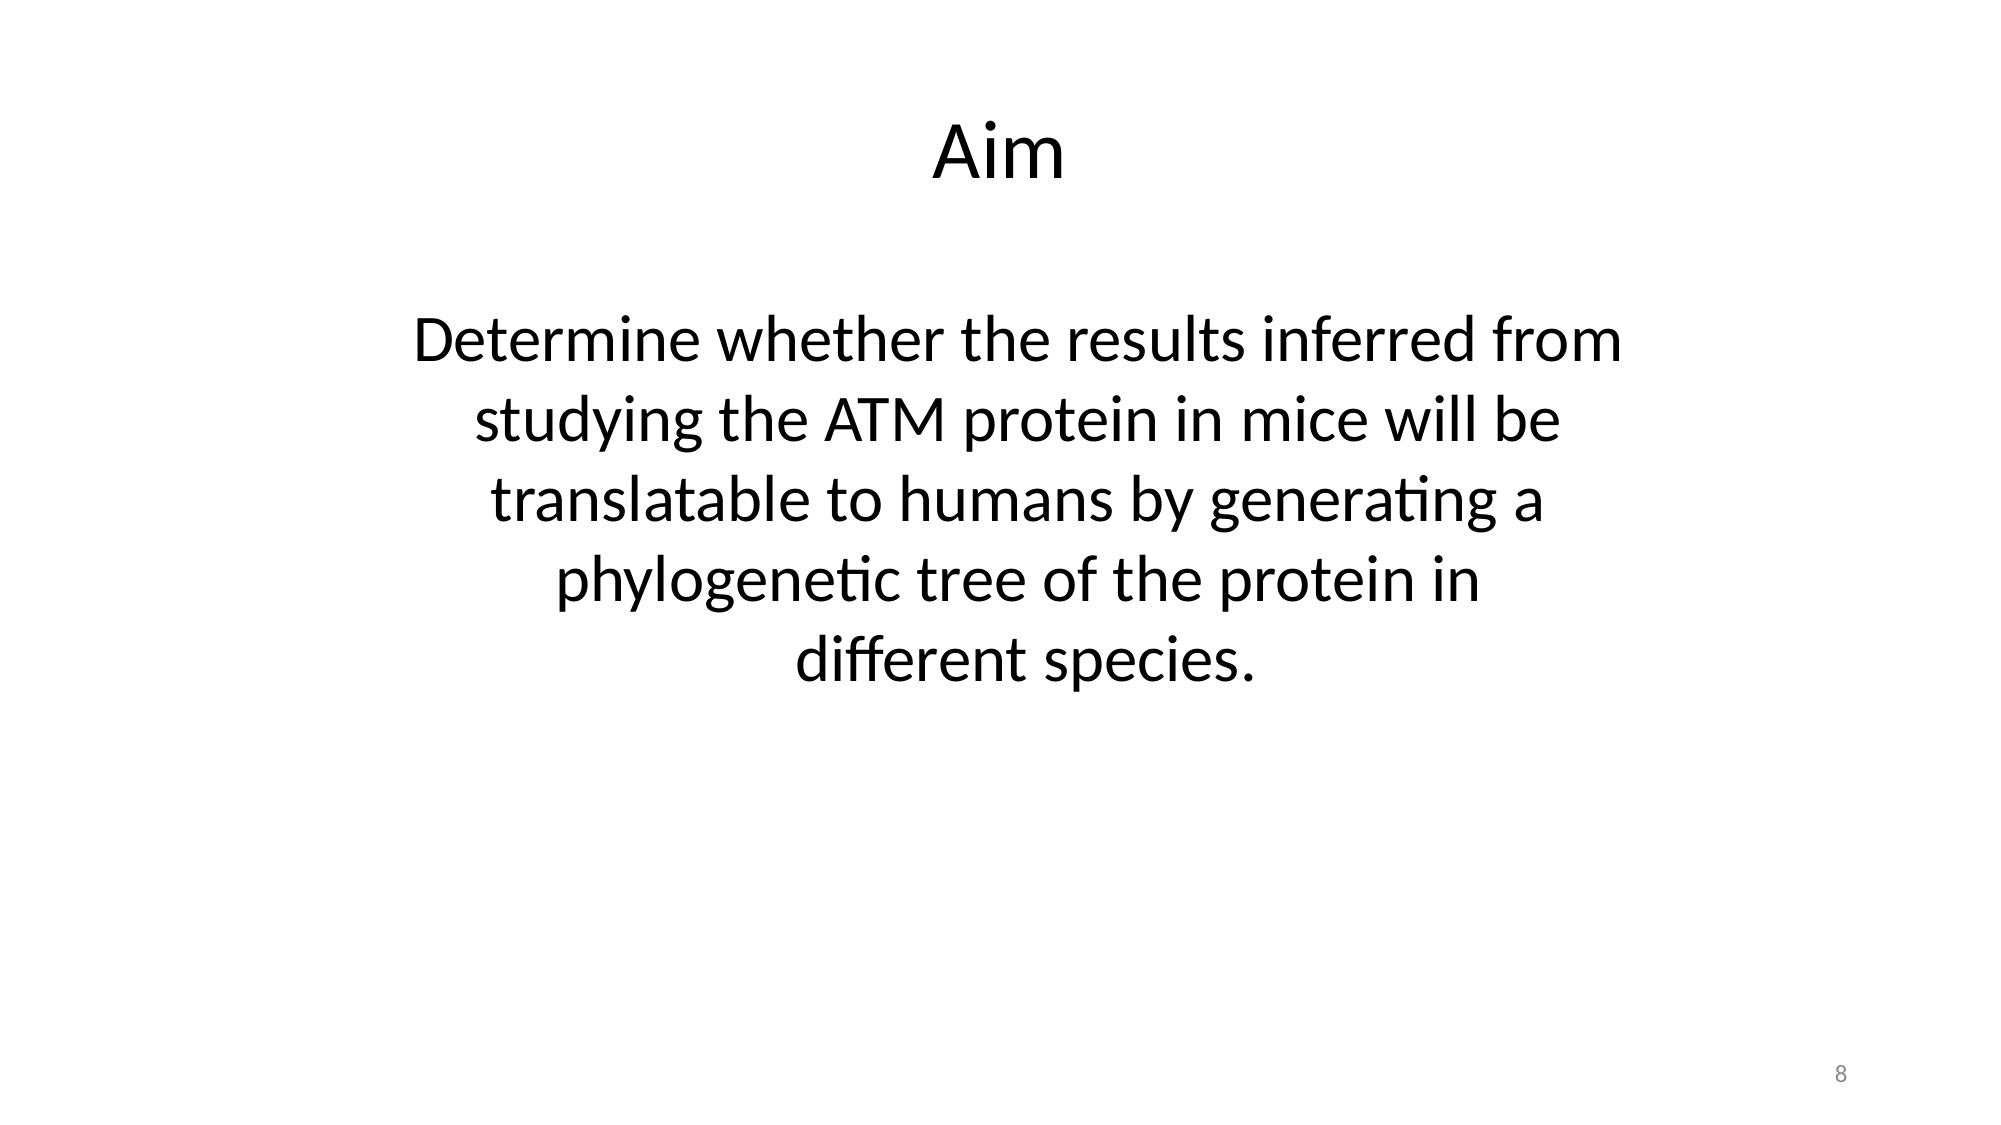

Aim
Determine whether the results inferred from studying the ATM protein in mice will be translatable to humans by generating a phylogenetic tree of the protein in
 different species.
8